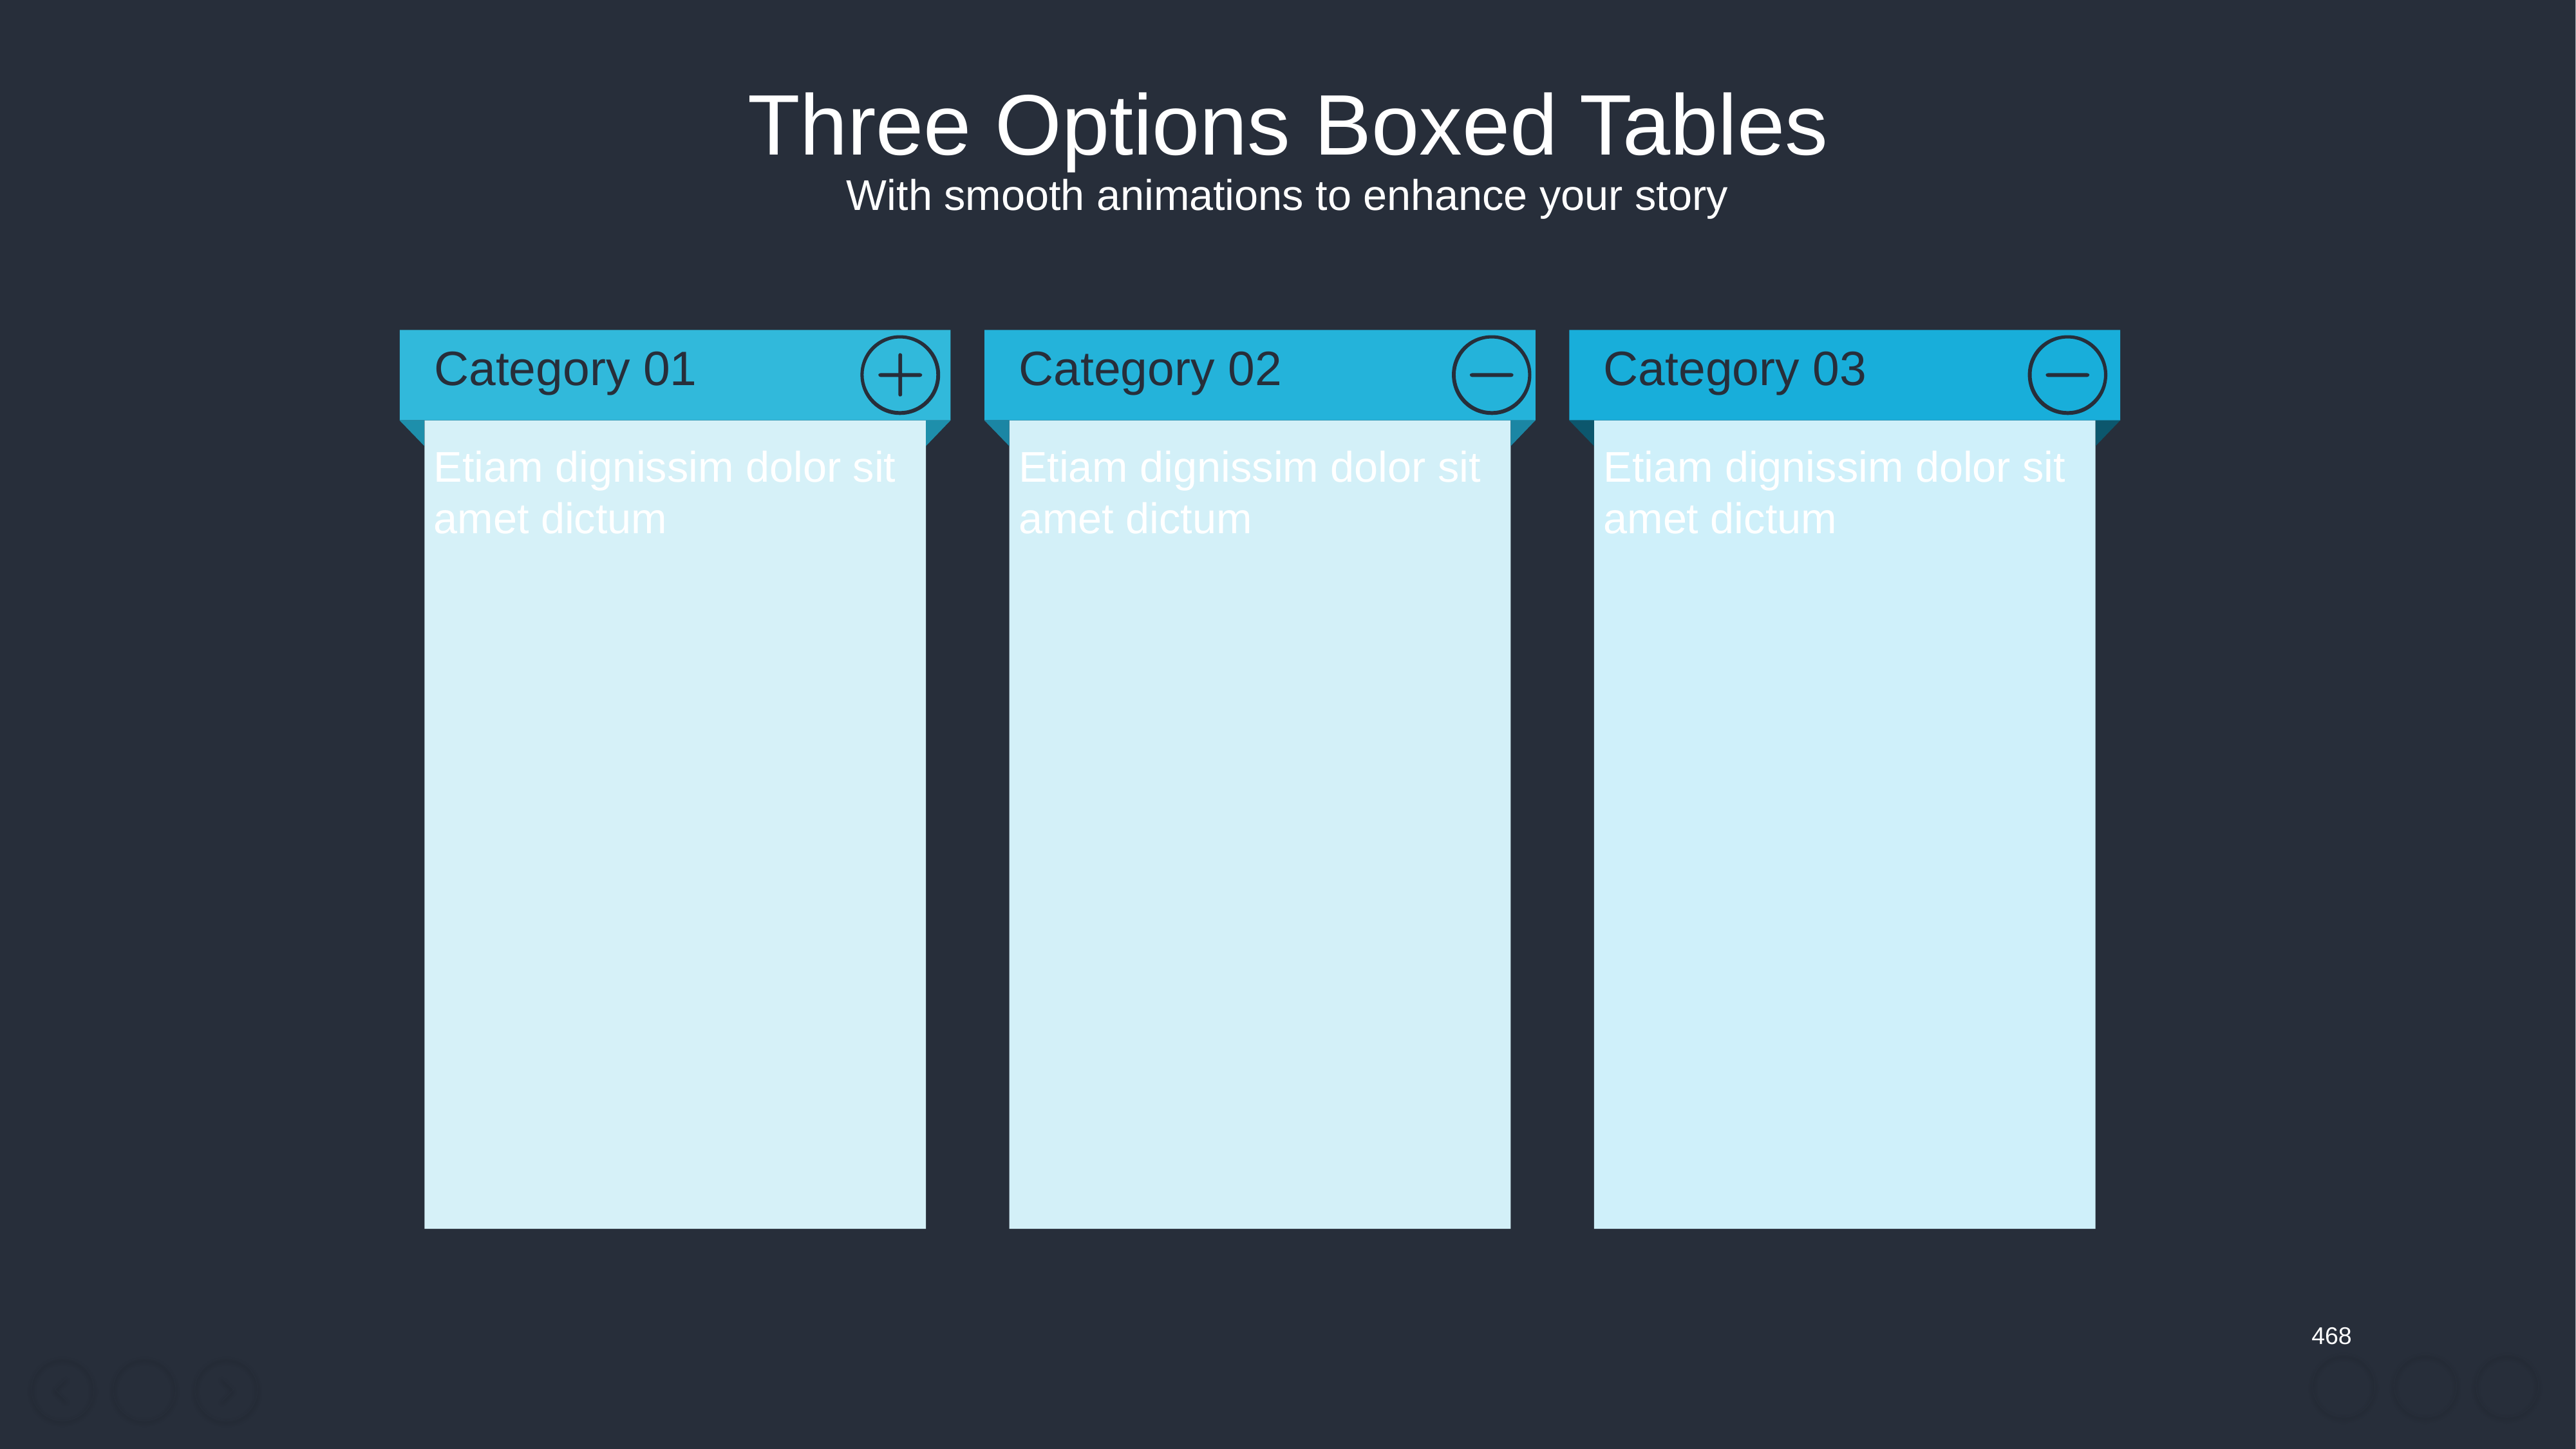

Three Options Boxed Tables
With smooth animations to enhance your story

Category 01
Category 02
Category 03

Etiam dignissim dolor sit amet dictum
Etiam dignissim dolor sit amet dictum
Etiam dignissim dolor sit amet dictum
468